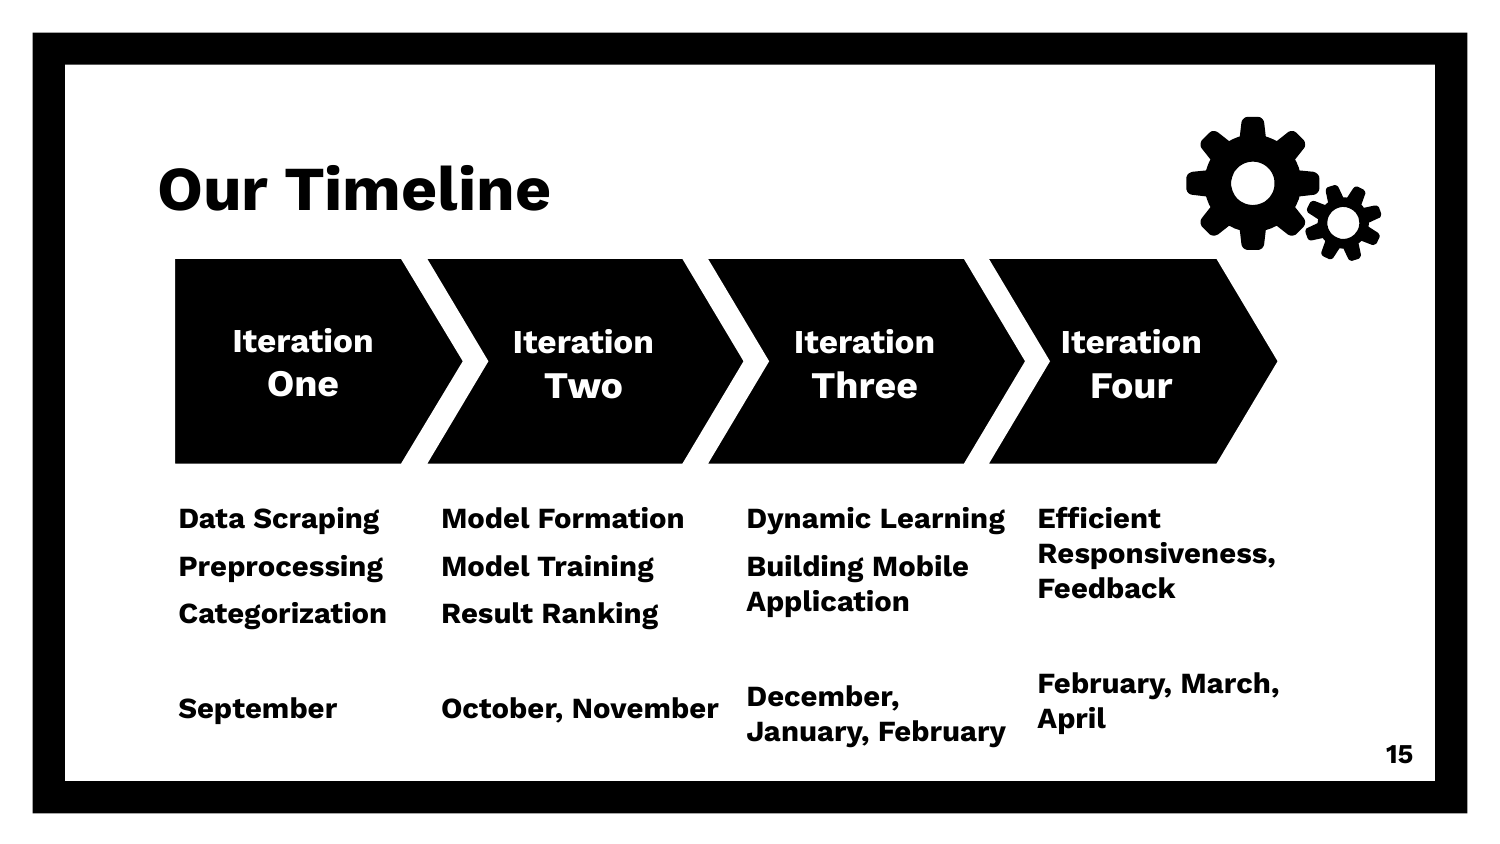

# Our Timeline
Iteration
One
Iteration Two
Iteration Three
Iteration Four
Data Scraping
Preprocessing
Categorization

September
Model Formation
Model Training
Result Ranking

October, November
Dynamic Learning
Building Mobile Application

December, January, February
Efficient Responsiveness, Feedback

February, March, April
15